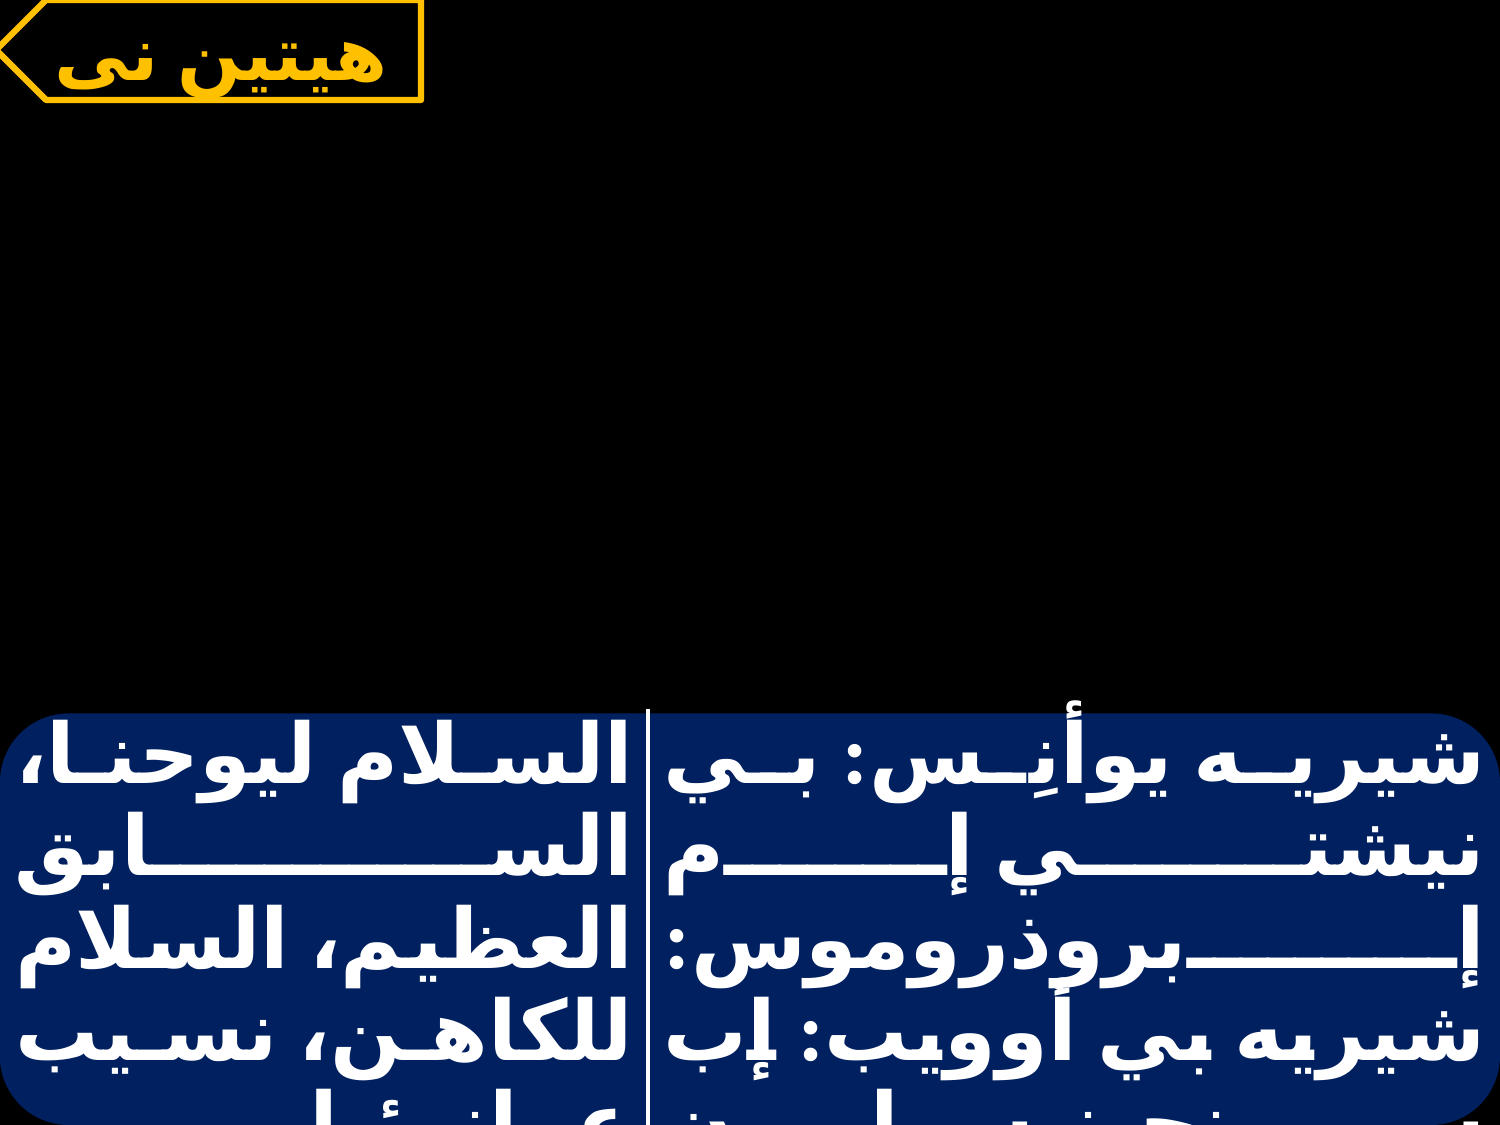

هيتين نى
|  |  |
| --- | --- |
| السلام ليوحنا، السابق العظيم، السلام للكاهن، نسيب عمانوئيل. | شيريه يوأنِس: بي نيشتي إم إبروذروموس: شيريه بي أوويب: إب سينجينيس إن إممانوئيل . |